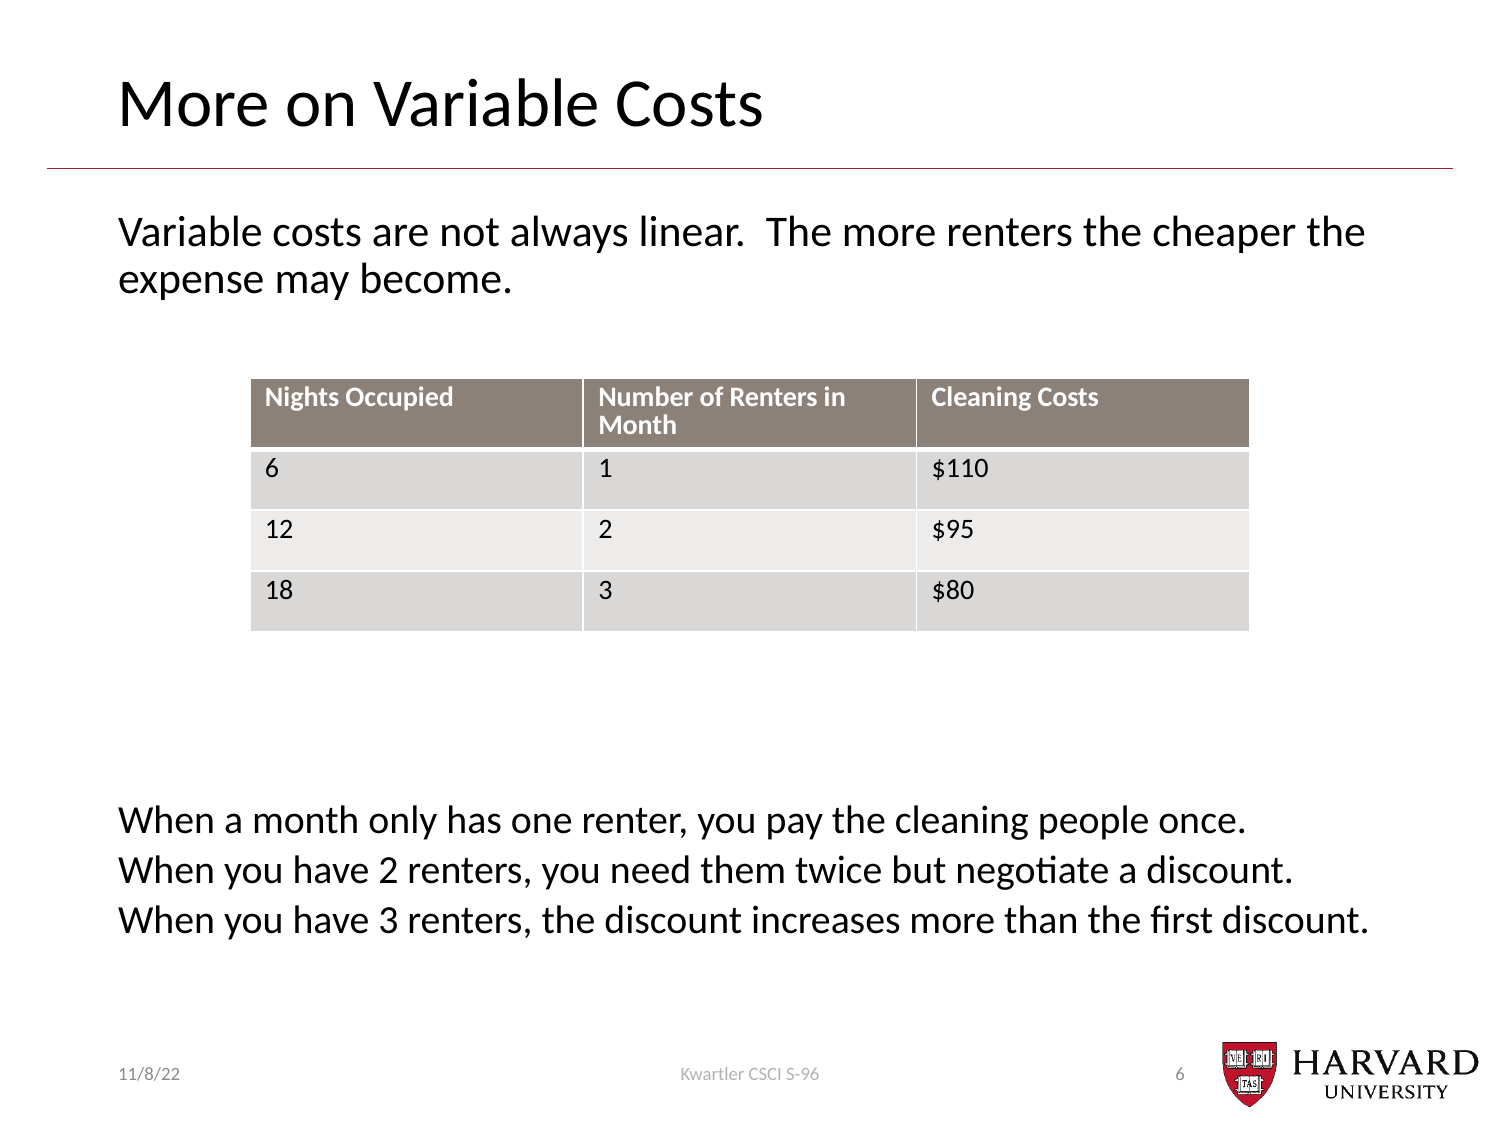

# More on Variable Costs
Variable costs are not always linear.  The more renters the cheaper the expense may become.
| Nights Occupied | Number of Renters in Month | Cleaning Costs |
| --- | --- | --- |
| 6 | 1 | $110 |
| 12 | 2 | $95 |
| 18 | 3 | $80 |
When a month only has one renter, you pay the cleaning people once.
When you have 2 renters, you need them twice but negotiate a discount.
When you have 3 renters, the discount increases more than the first discount.
11/8/22
Kwartler CSCI S-96
6